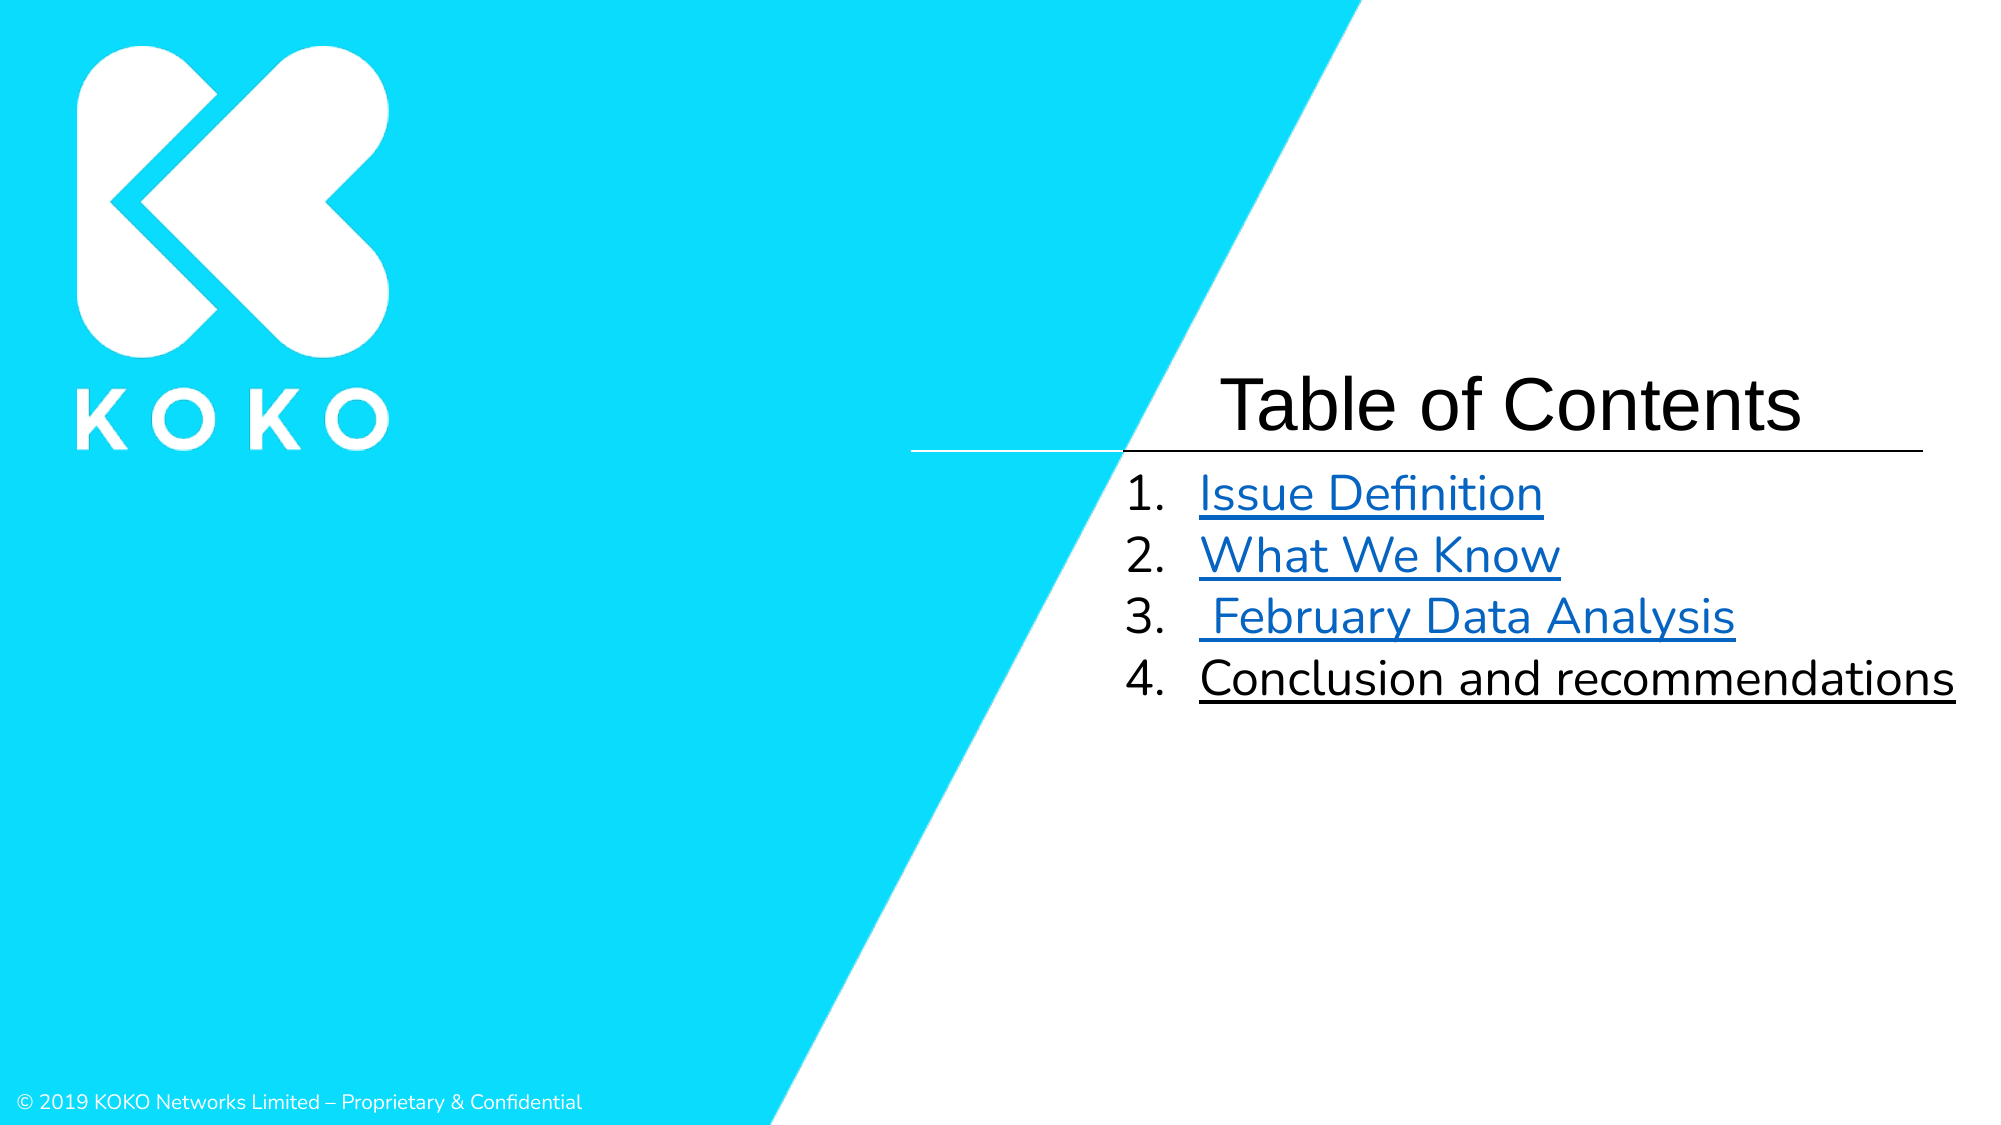

Issue Definition
What We Know
 February Data Analysis
Conclusion and recommendations